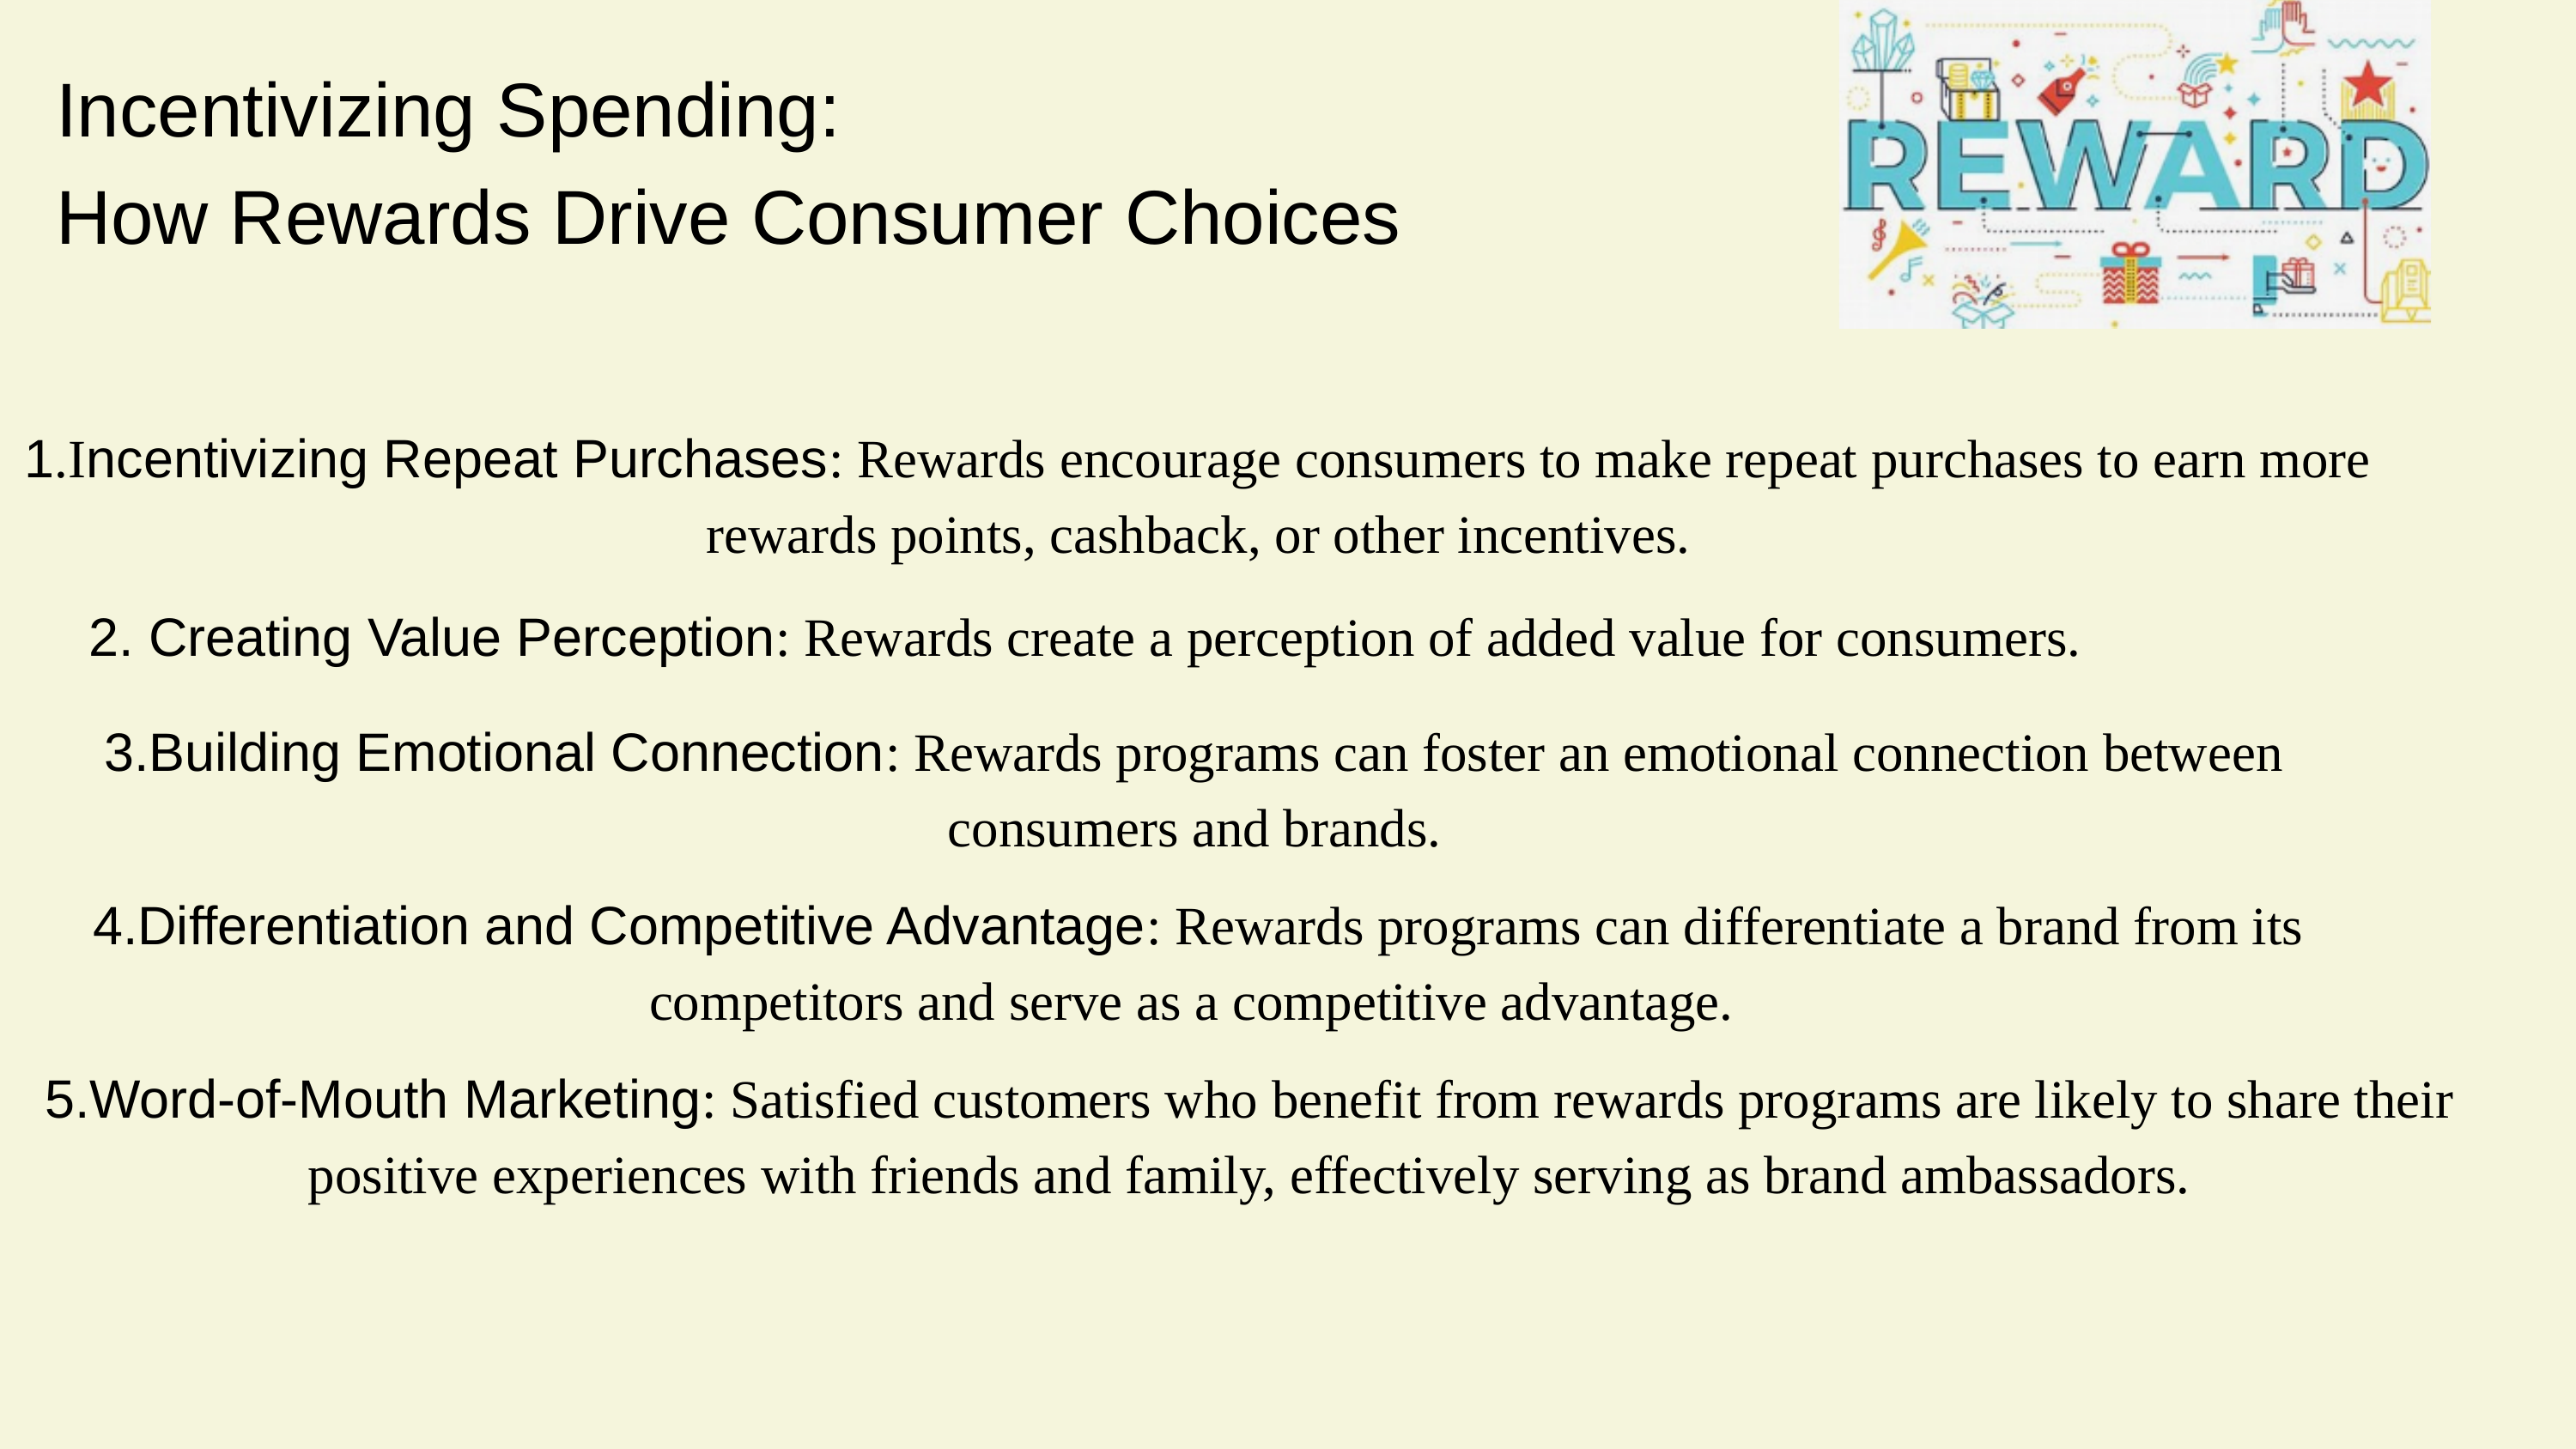

Incentivizing Spending:
How Rewards Drive Consumer Choices

1.Incentivizing Repeat Purchases: Rewards encourage consumers to make repeat purchases to earn more rewards points, cashback, or other incentives.
2. Creating Value Perception: Rewards create a perception of added value for consumers.
3.Building Emotional Connection: Rewards programs can foster an emotional connection between consumers and brands.
4.Differentiation and Competitive Advantage: Rewards programs can differentiate a brand from its competitors and serve as a competitive advantage.
5.Word-of-Mouth Marketing: Satisfied customers who benefit from rewards programs are likely to share their positive experiences with friends and family, effectively serving as brand ambassadors.